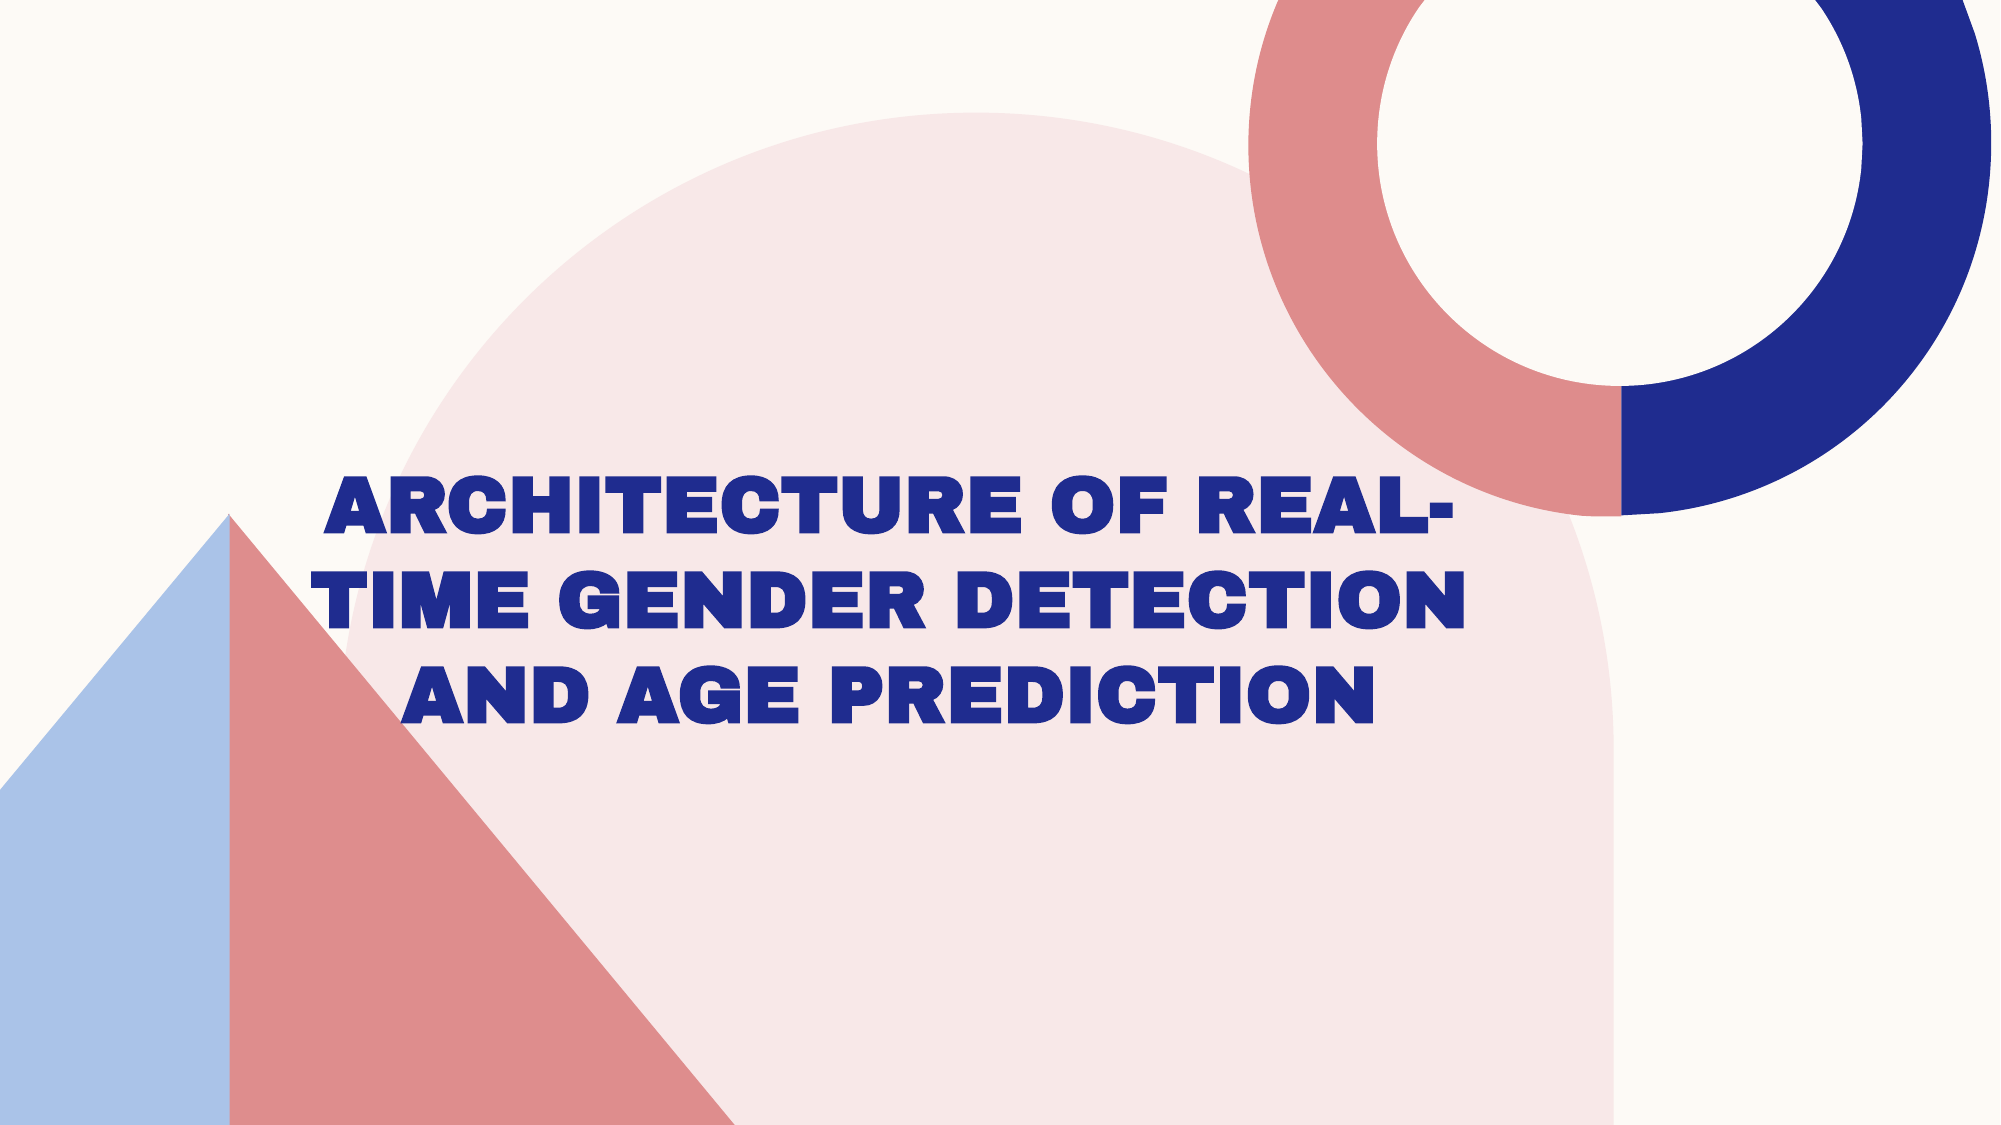

# ARCHITECTURE OF REAL-TIME GENDER DETECTION AND AGE PREDICTION